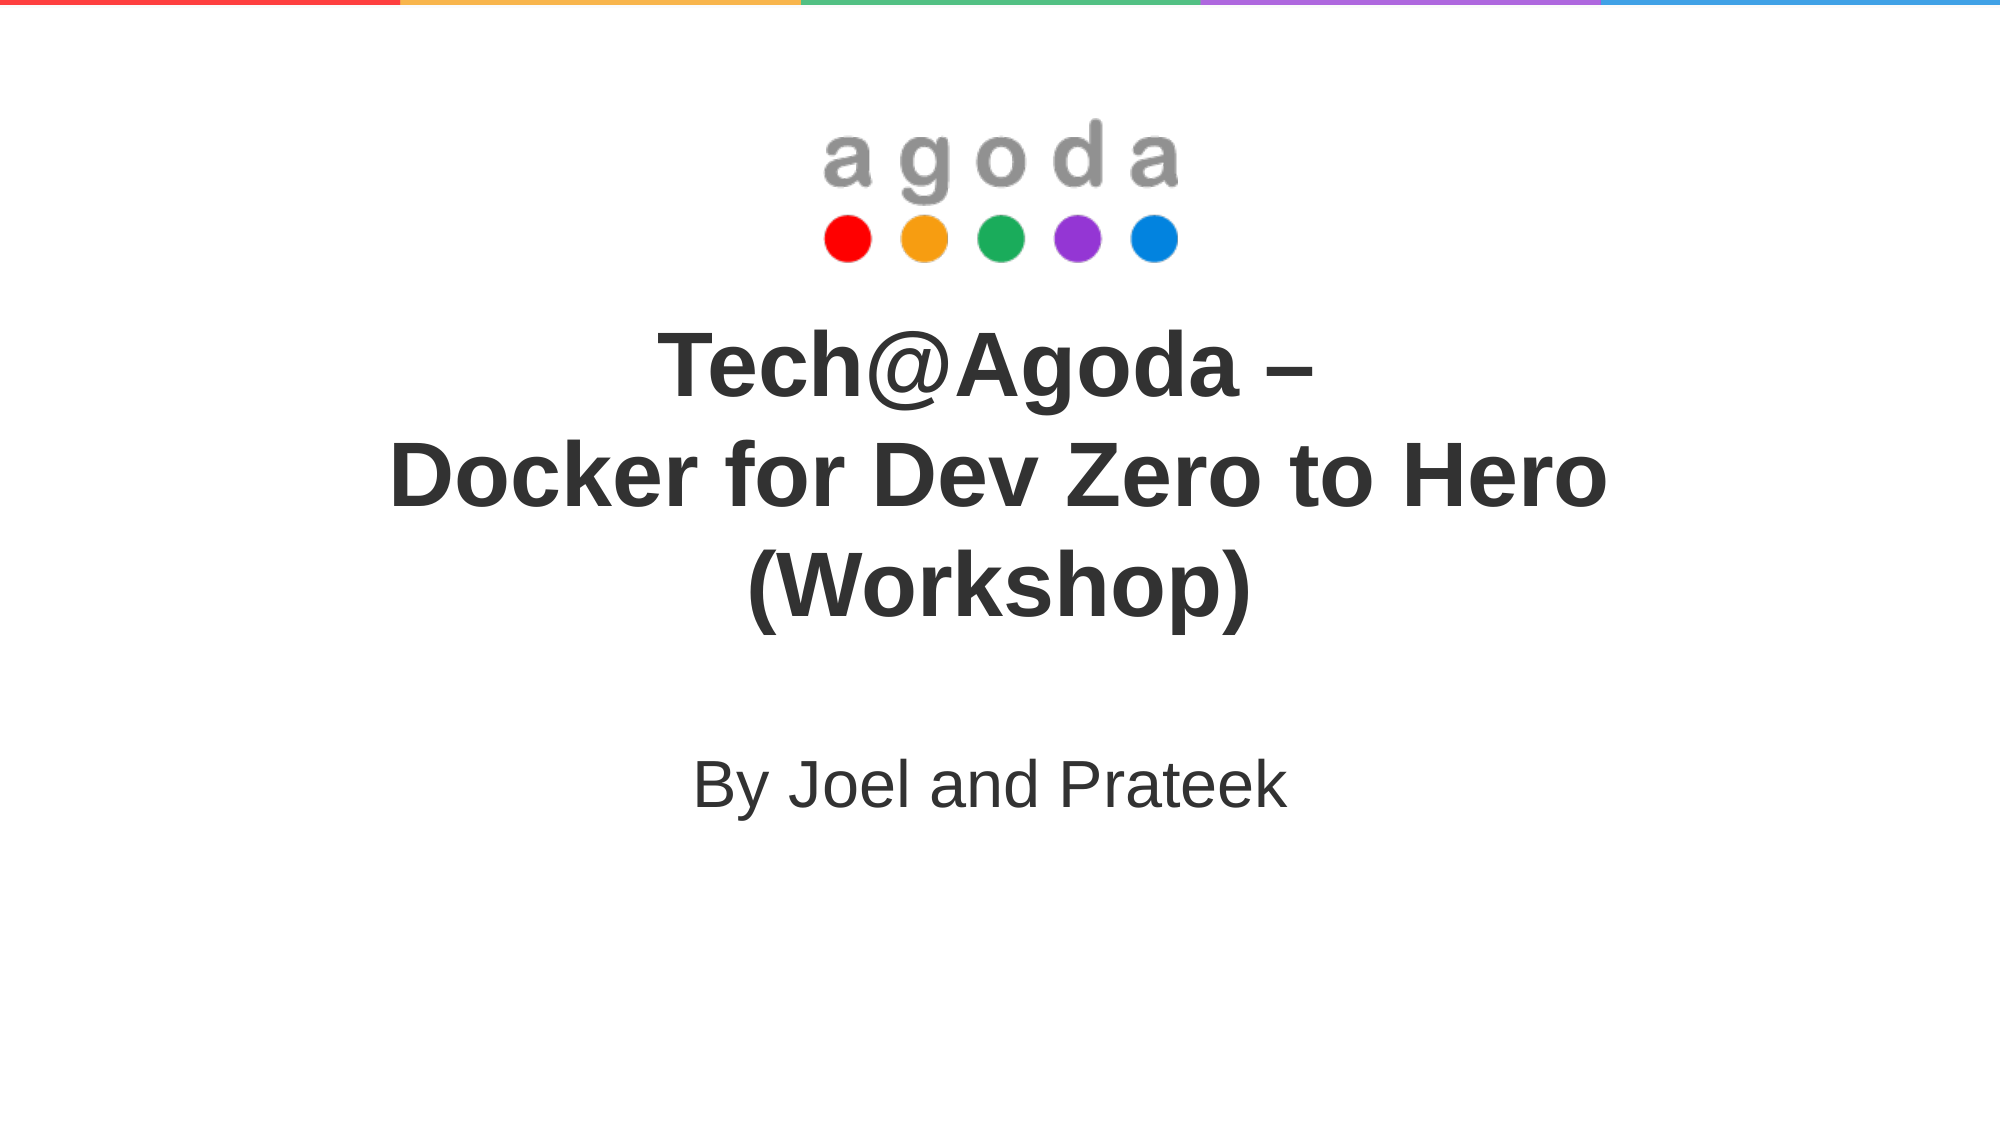

# Tech@Agoda – Docker for Dev Zero to Hero (Workshop)
By Joel and Prateek